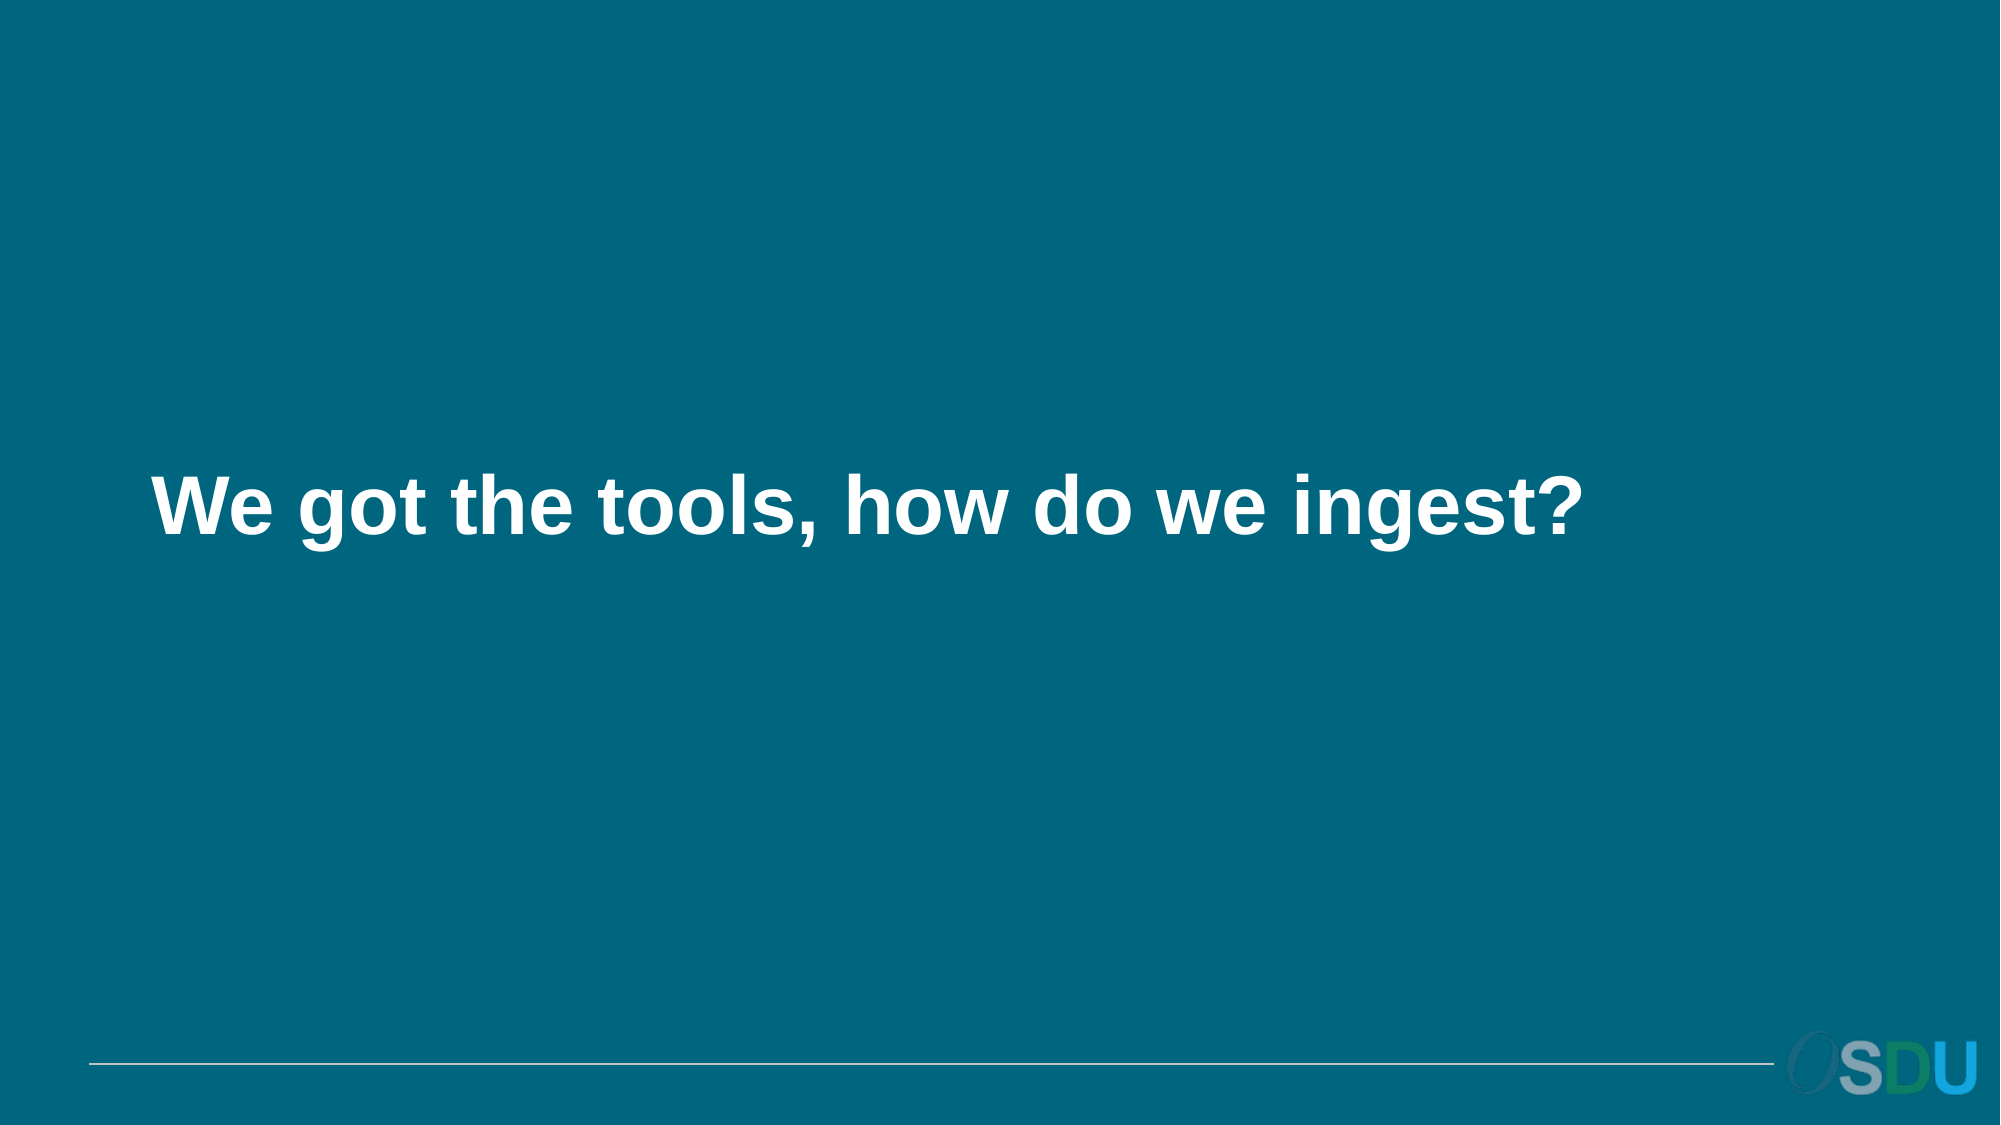

# We got the tools, how do we ingest?